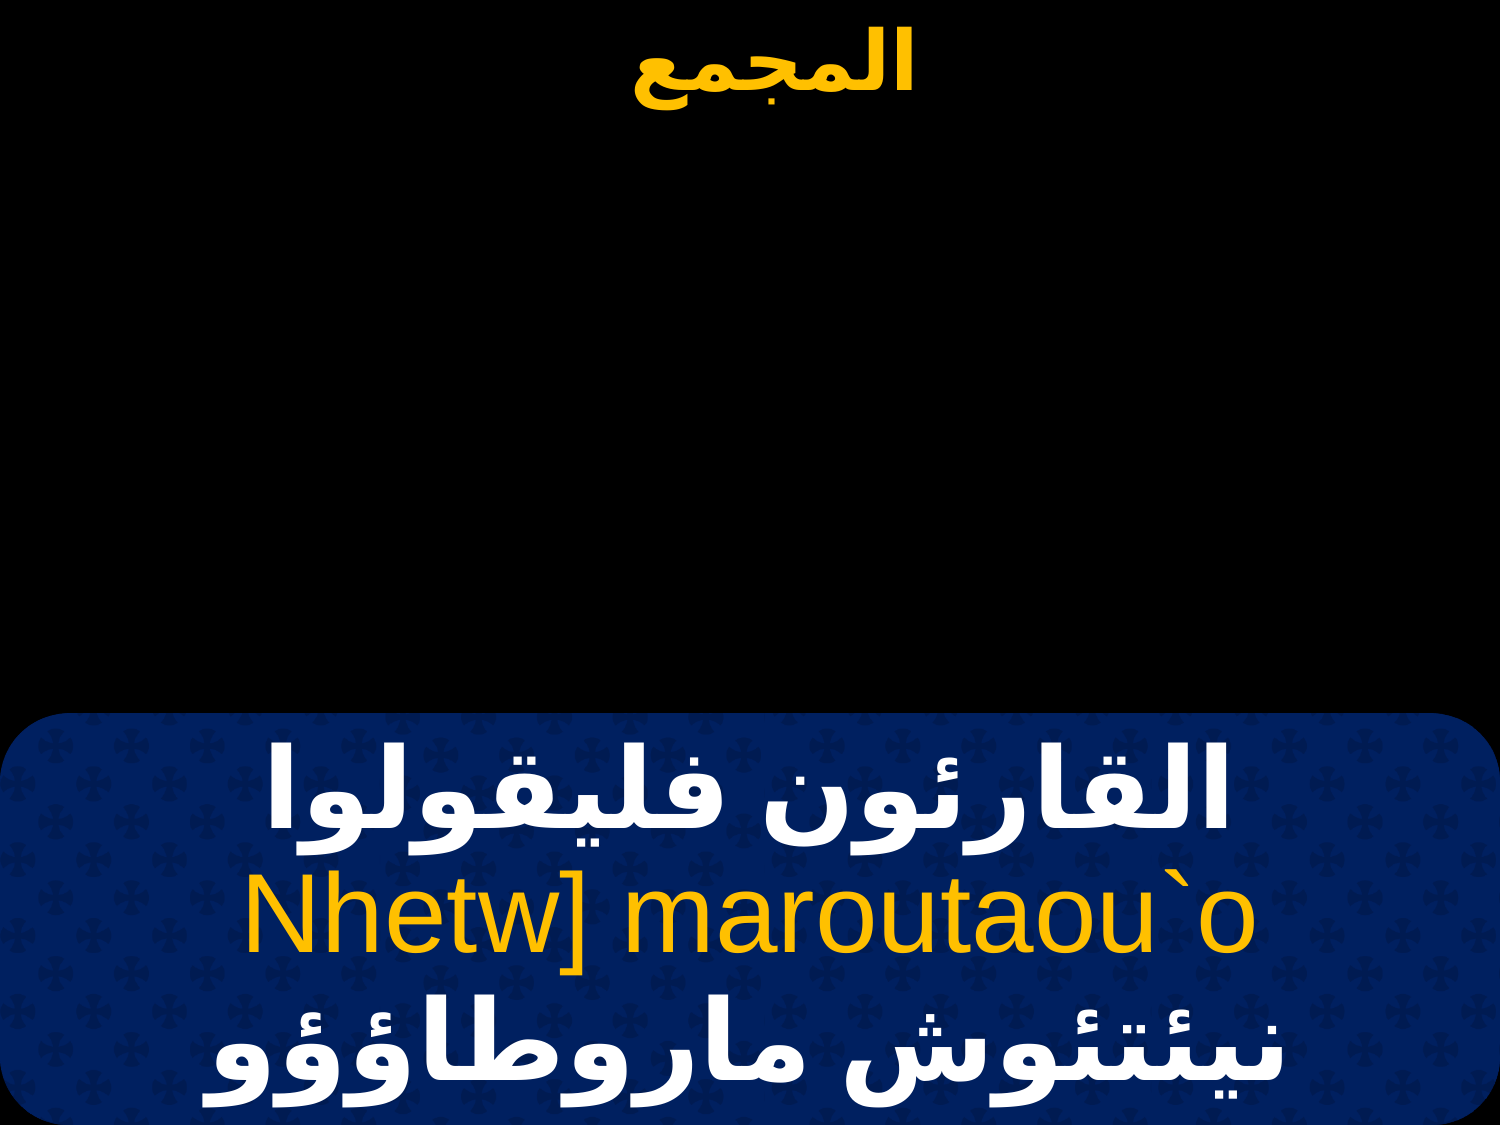

# القارئون فليقولوا
Nhetw] maroutaou`o
نيئتئوش ماروطاؤؤو